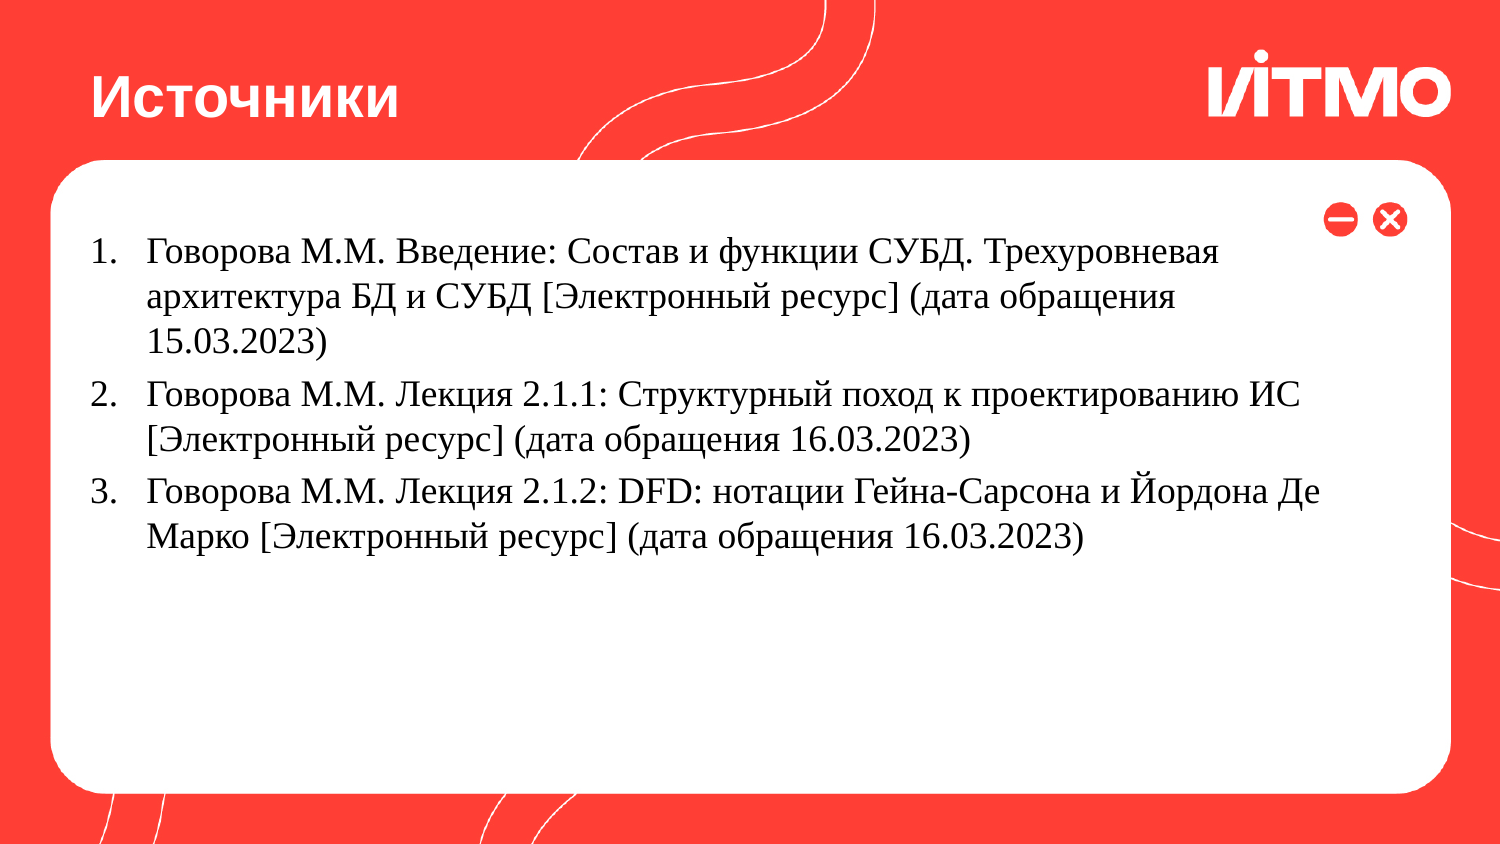

# Источники
Говорова М.М. Введение: Состав и функции СУБД. Трехуровневая архитектура БД и СУБД [Электронный ресурс] (дата обращения 15.03.2023)
Говорова М.М. Лекция 2.1.1: Структурный поход к проектированию ИС [Электронный ресурс] (дата обращения 16.03.2023)
Говорова М.М. Лекция 2.1.2: DFD: нотации Гейна-Сарсона и Йордона Де Марко [Электронный ресурс] (дата обращения 16.03.2023)